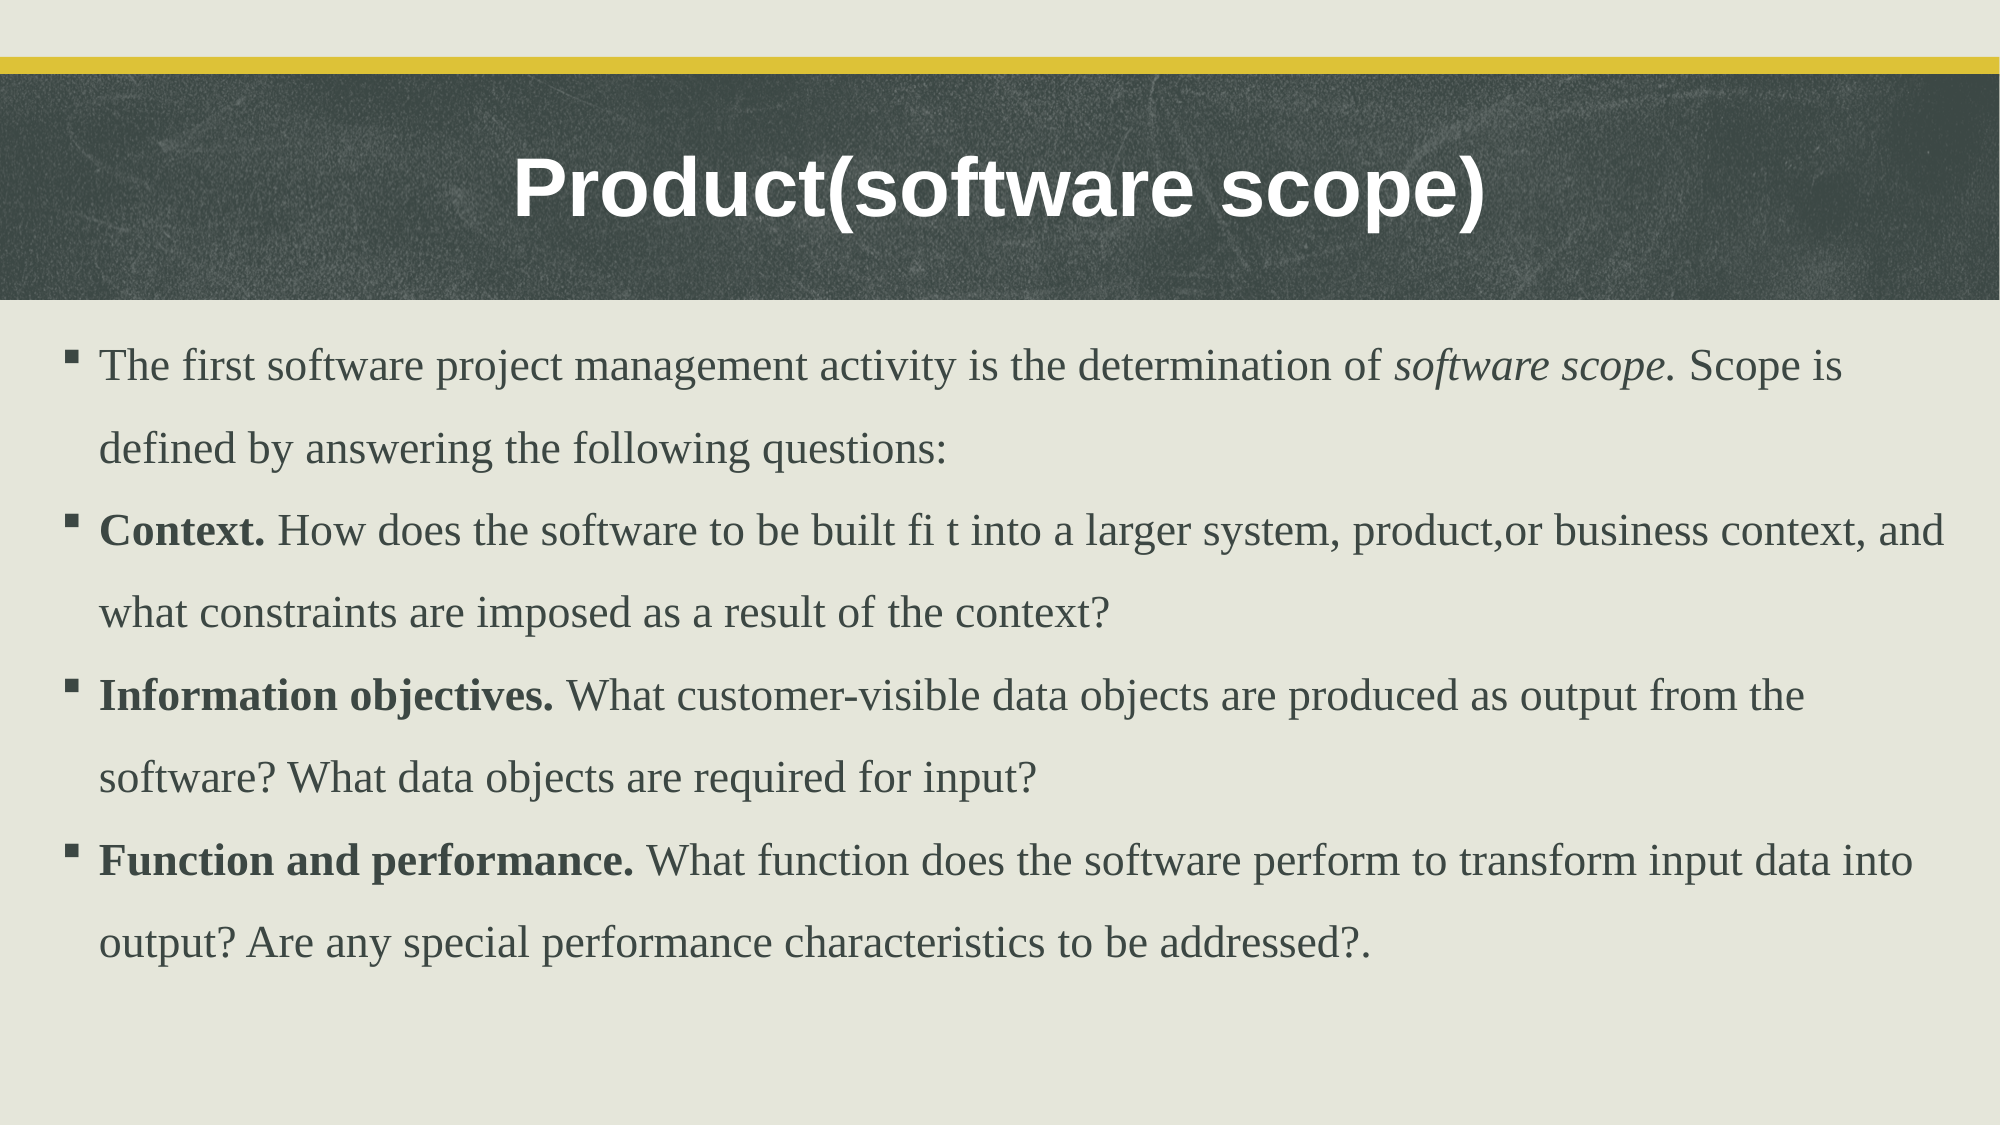

# Product(software scope)
The first software project management activity is the determination of software scope. Scope is defined by answering the following questions:
Context. How does the software to be built fi t into a larger system, product,or business context, and what constraints are imposed as a result of the context?
Information objectives. What customer-visible data objects are produced as output from the software? What data objects are required for input?
Function and performance. What function does the software perform to transform input data into output? Are any special performance characteristics to be addressed?.